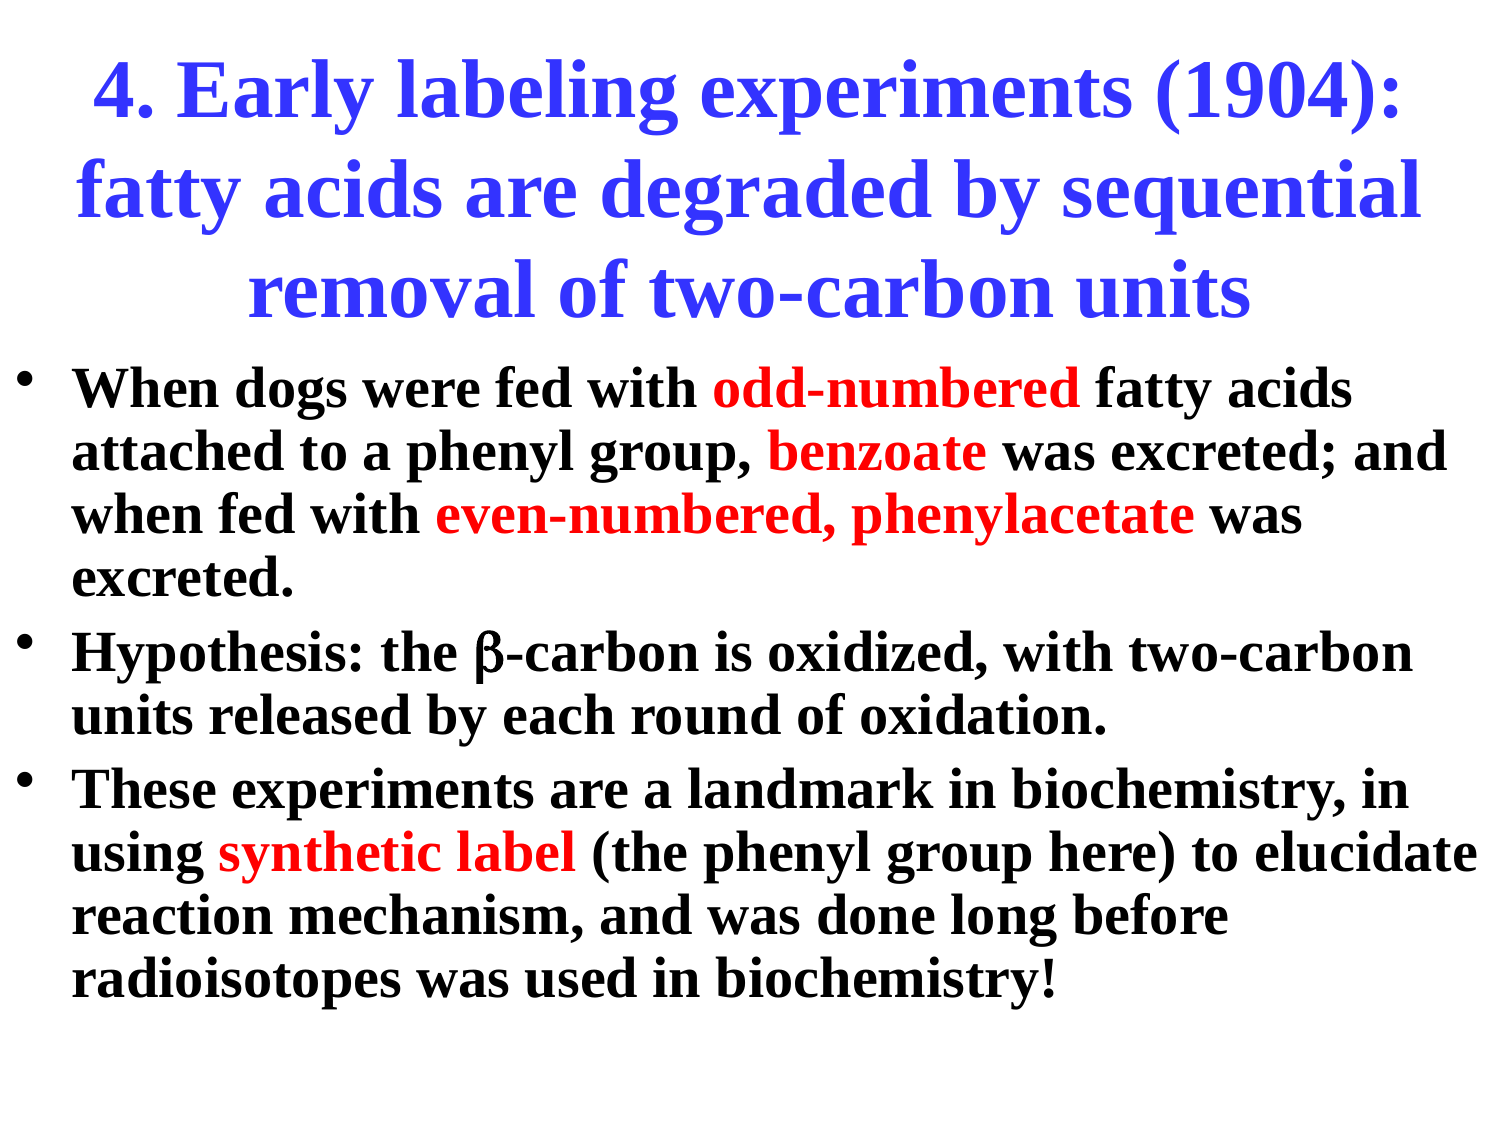

# 4. Early labeling experiments (1904): fatty acids are degraded by sequential removal of two-carbon units
When dogs were fed with odd-numbered fatty acids attached to a phenyl group, benzoate was excreted; and when fed with even-numbered, phenylacetate was excreted.
Hypothesis: the β-carbon is oxidized, with two-carbon units released by each round of oxidation.
These experiments are a landmark in biochemistry, in using synthetic label (the phenyl group here) to elucidate reaction mechanism, and was done long before radioisotopes was used in biochemistry!